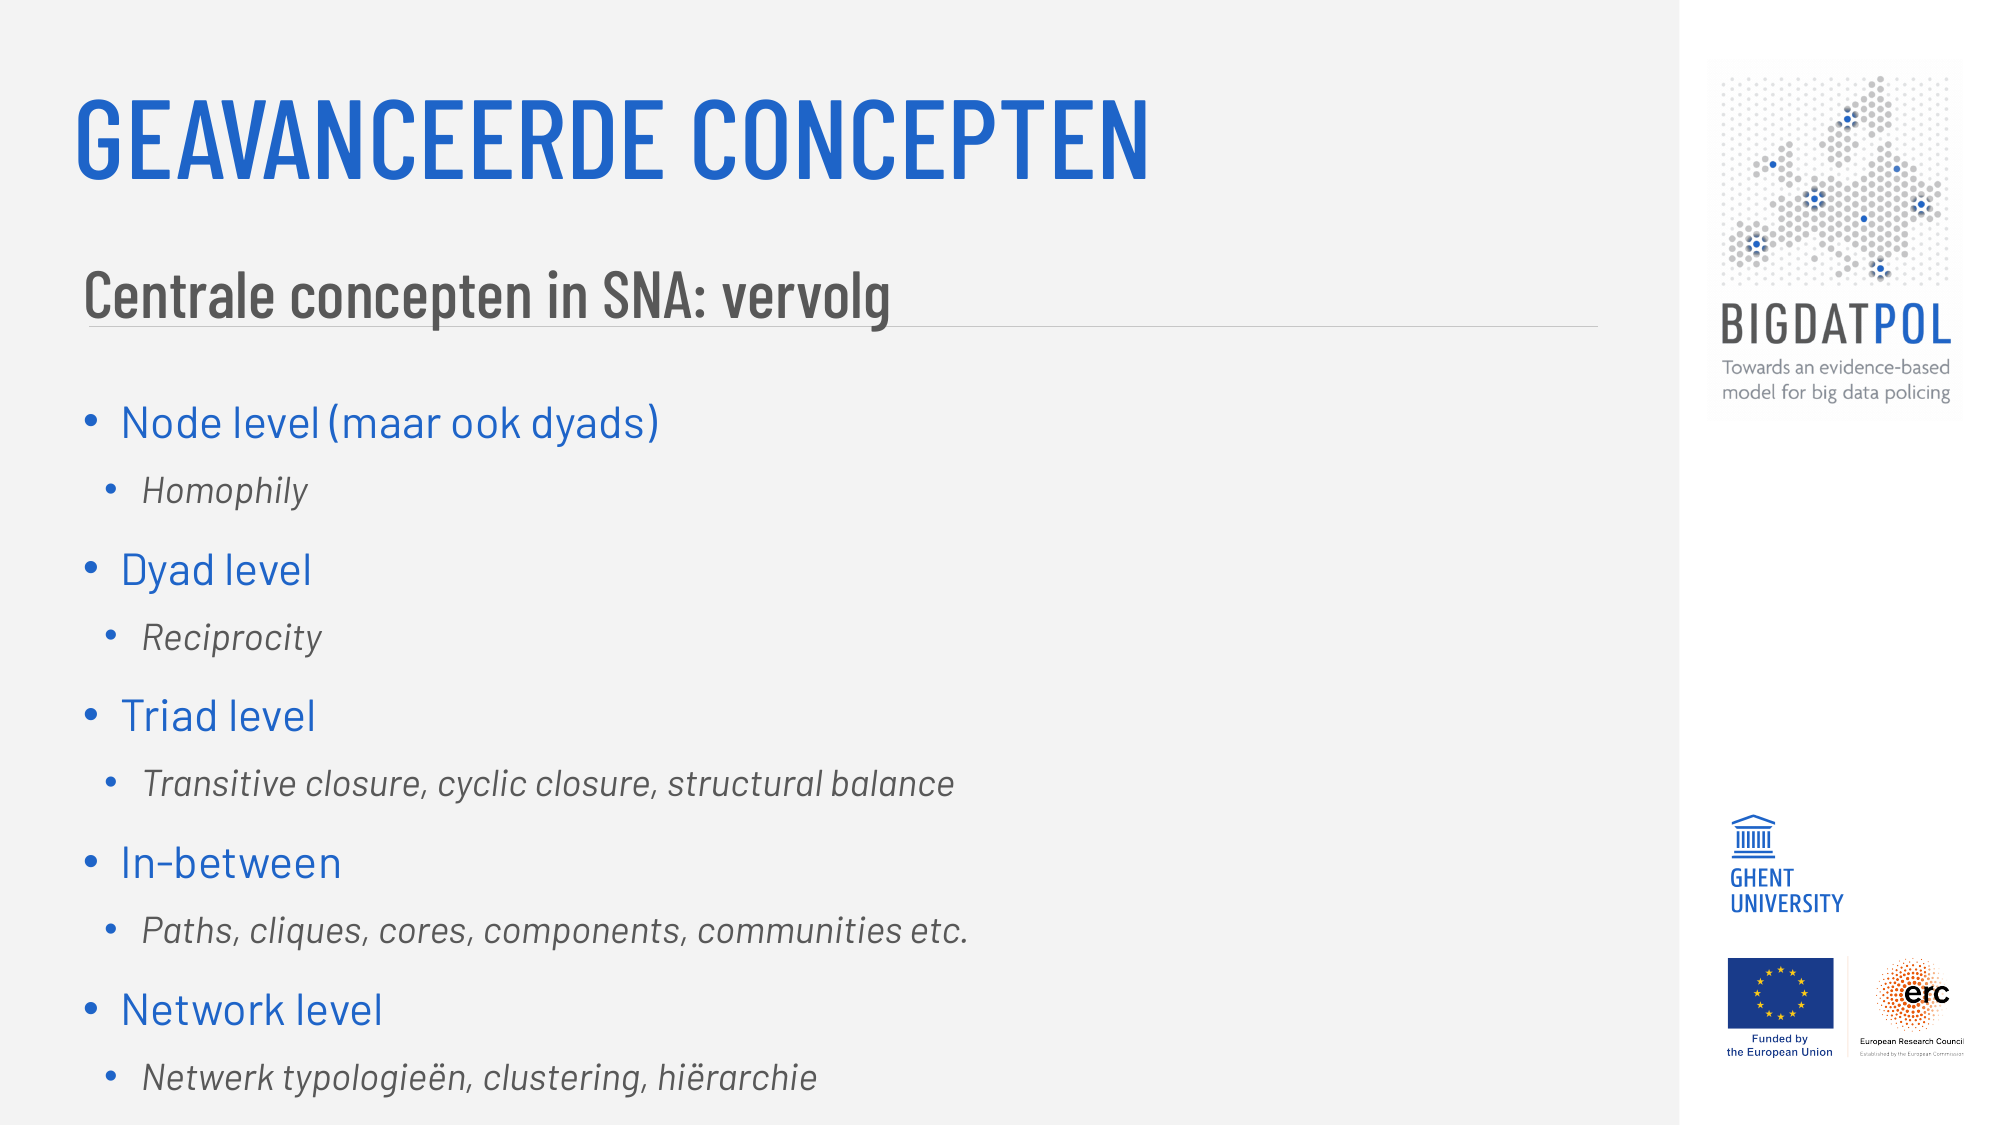

# Geavanceerde concepten
Centrale concepten in SNA: vervolg
Node level (maar ook dyads)
Homophily
Dyad level
Reciprocity
Triad level
Transitive closure, cyclic closure, structural balance
In-between
Paths, cliques, cores, components, communities etc.
Network level
Netwerk typologieën, clustering, hiërarchie